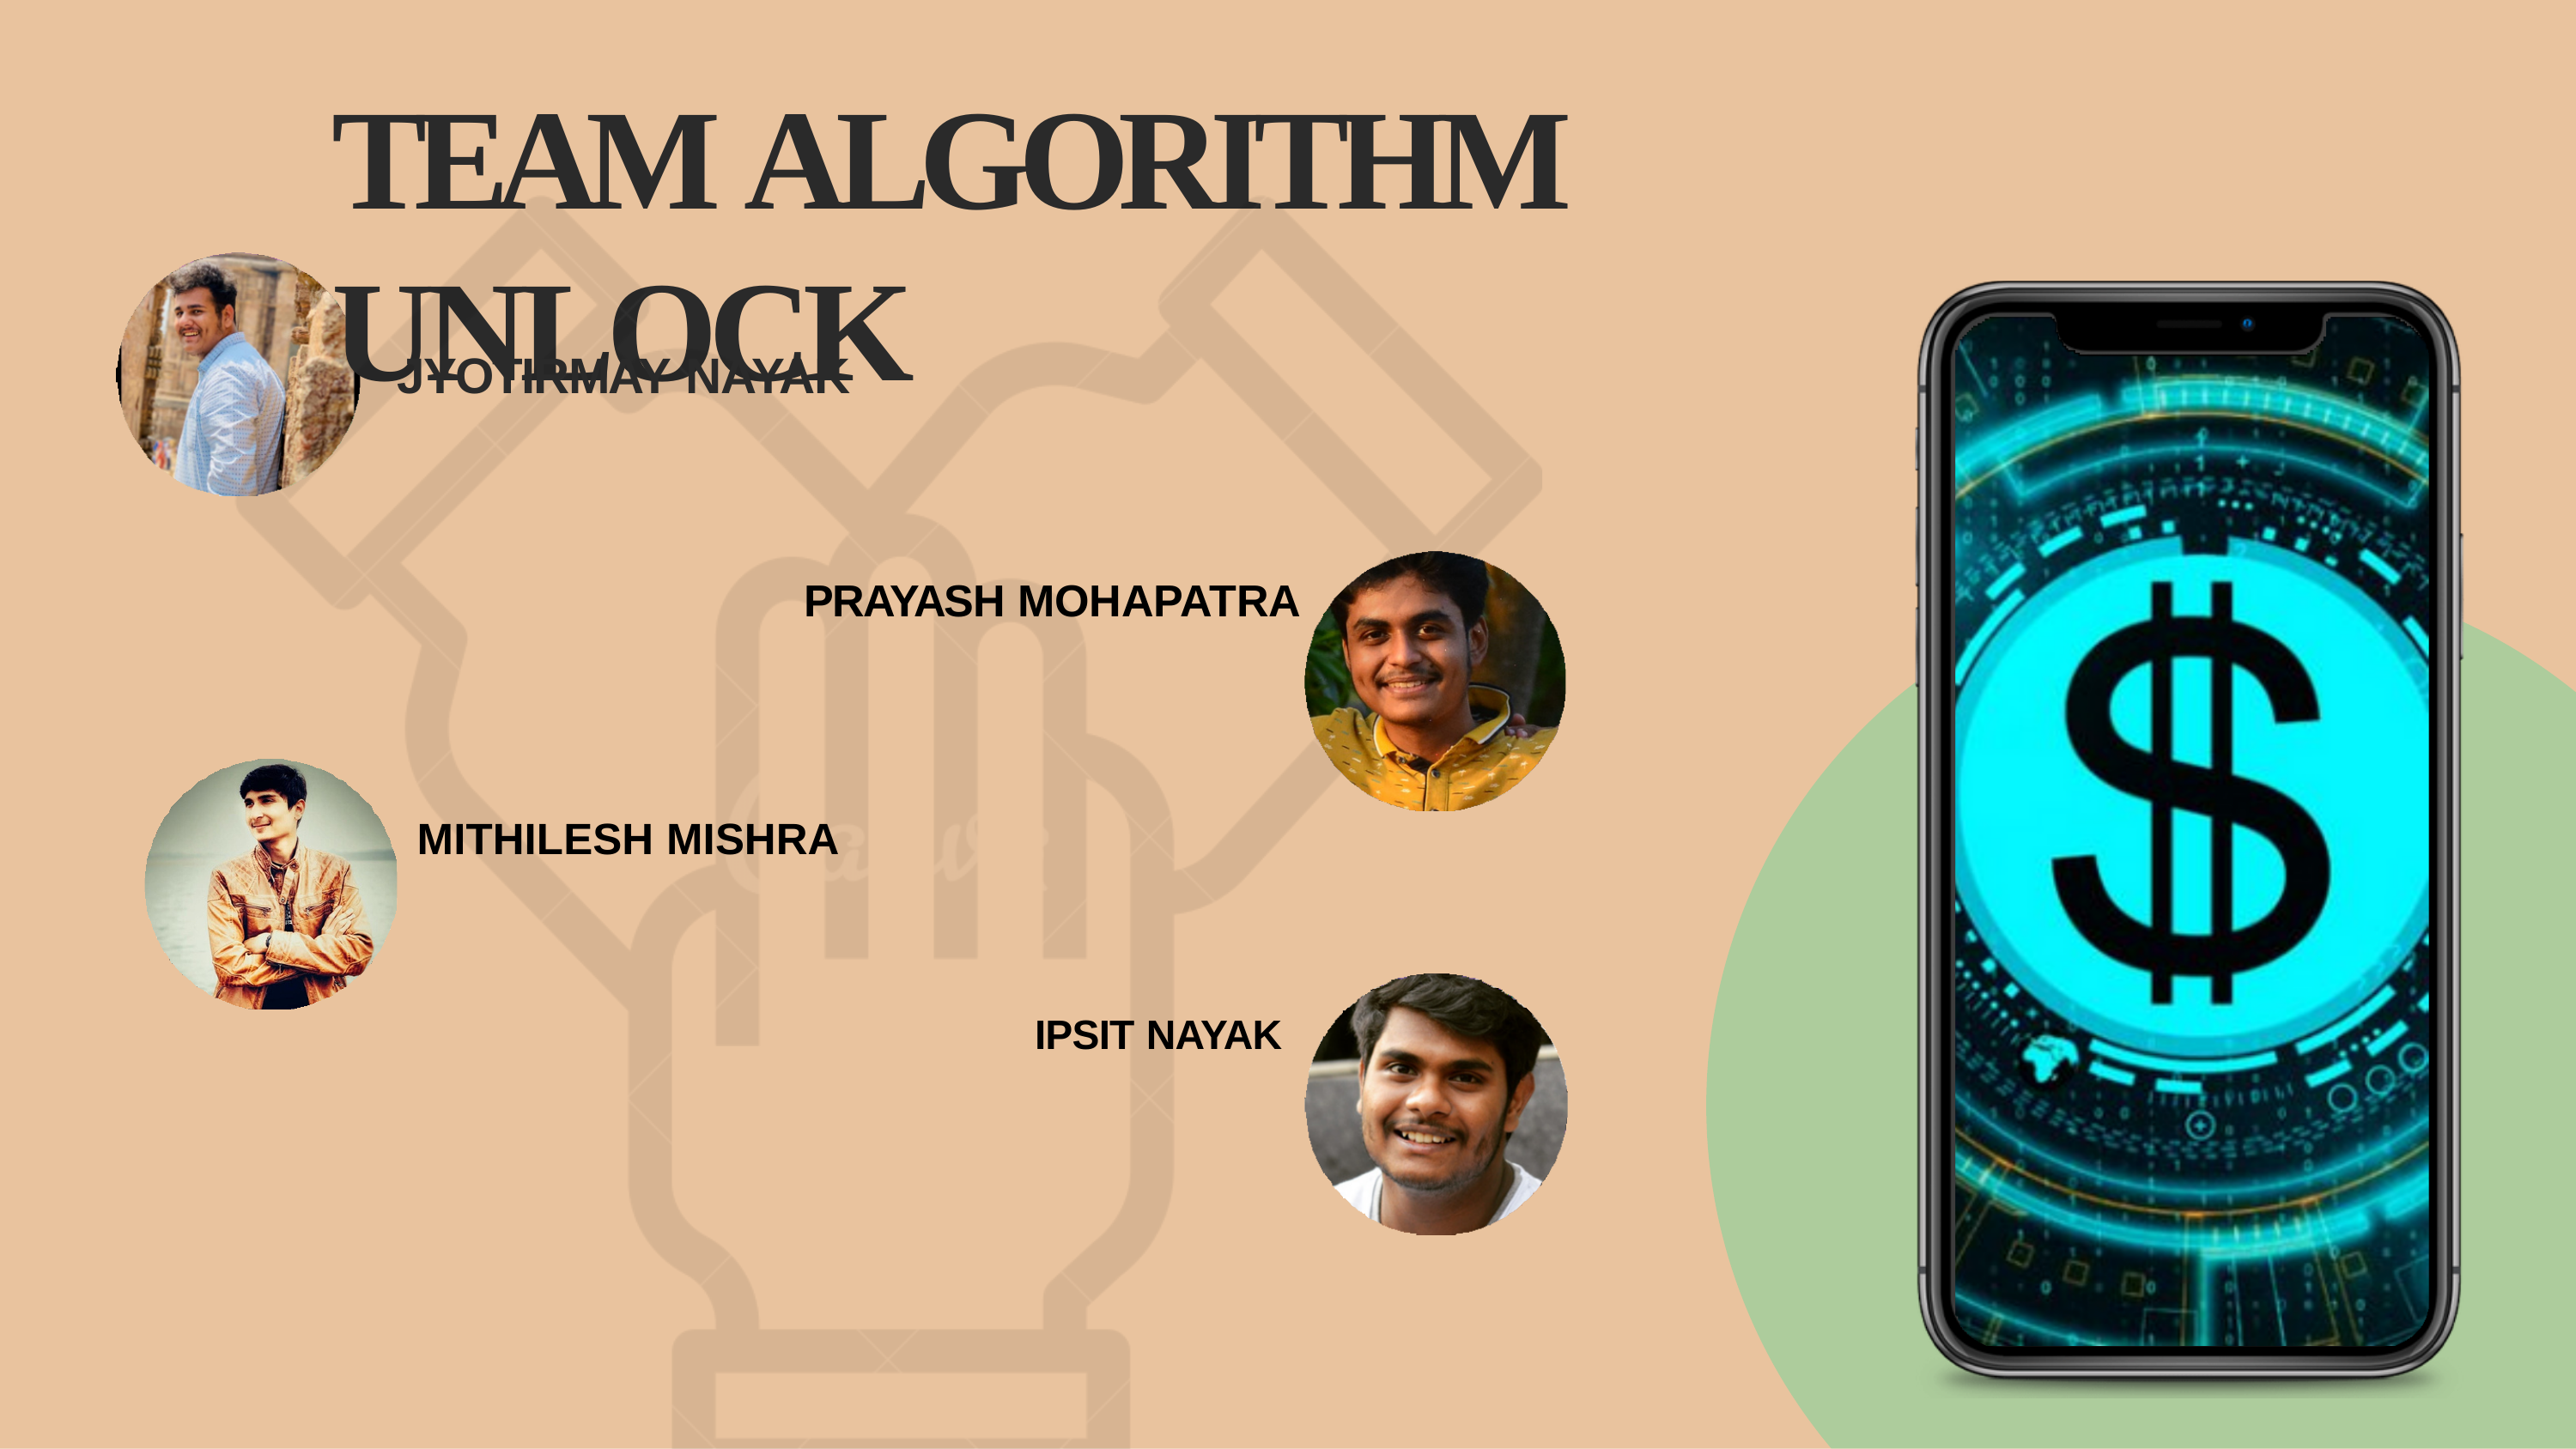

# TEAM ALGORITHM UNLOCK

JYOTIRMAY NAYAK

PRAYASH MOHAPATRA

MITHILESH MISHRA

IPSIT NAYAK